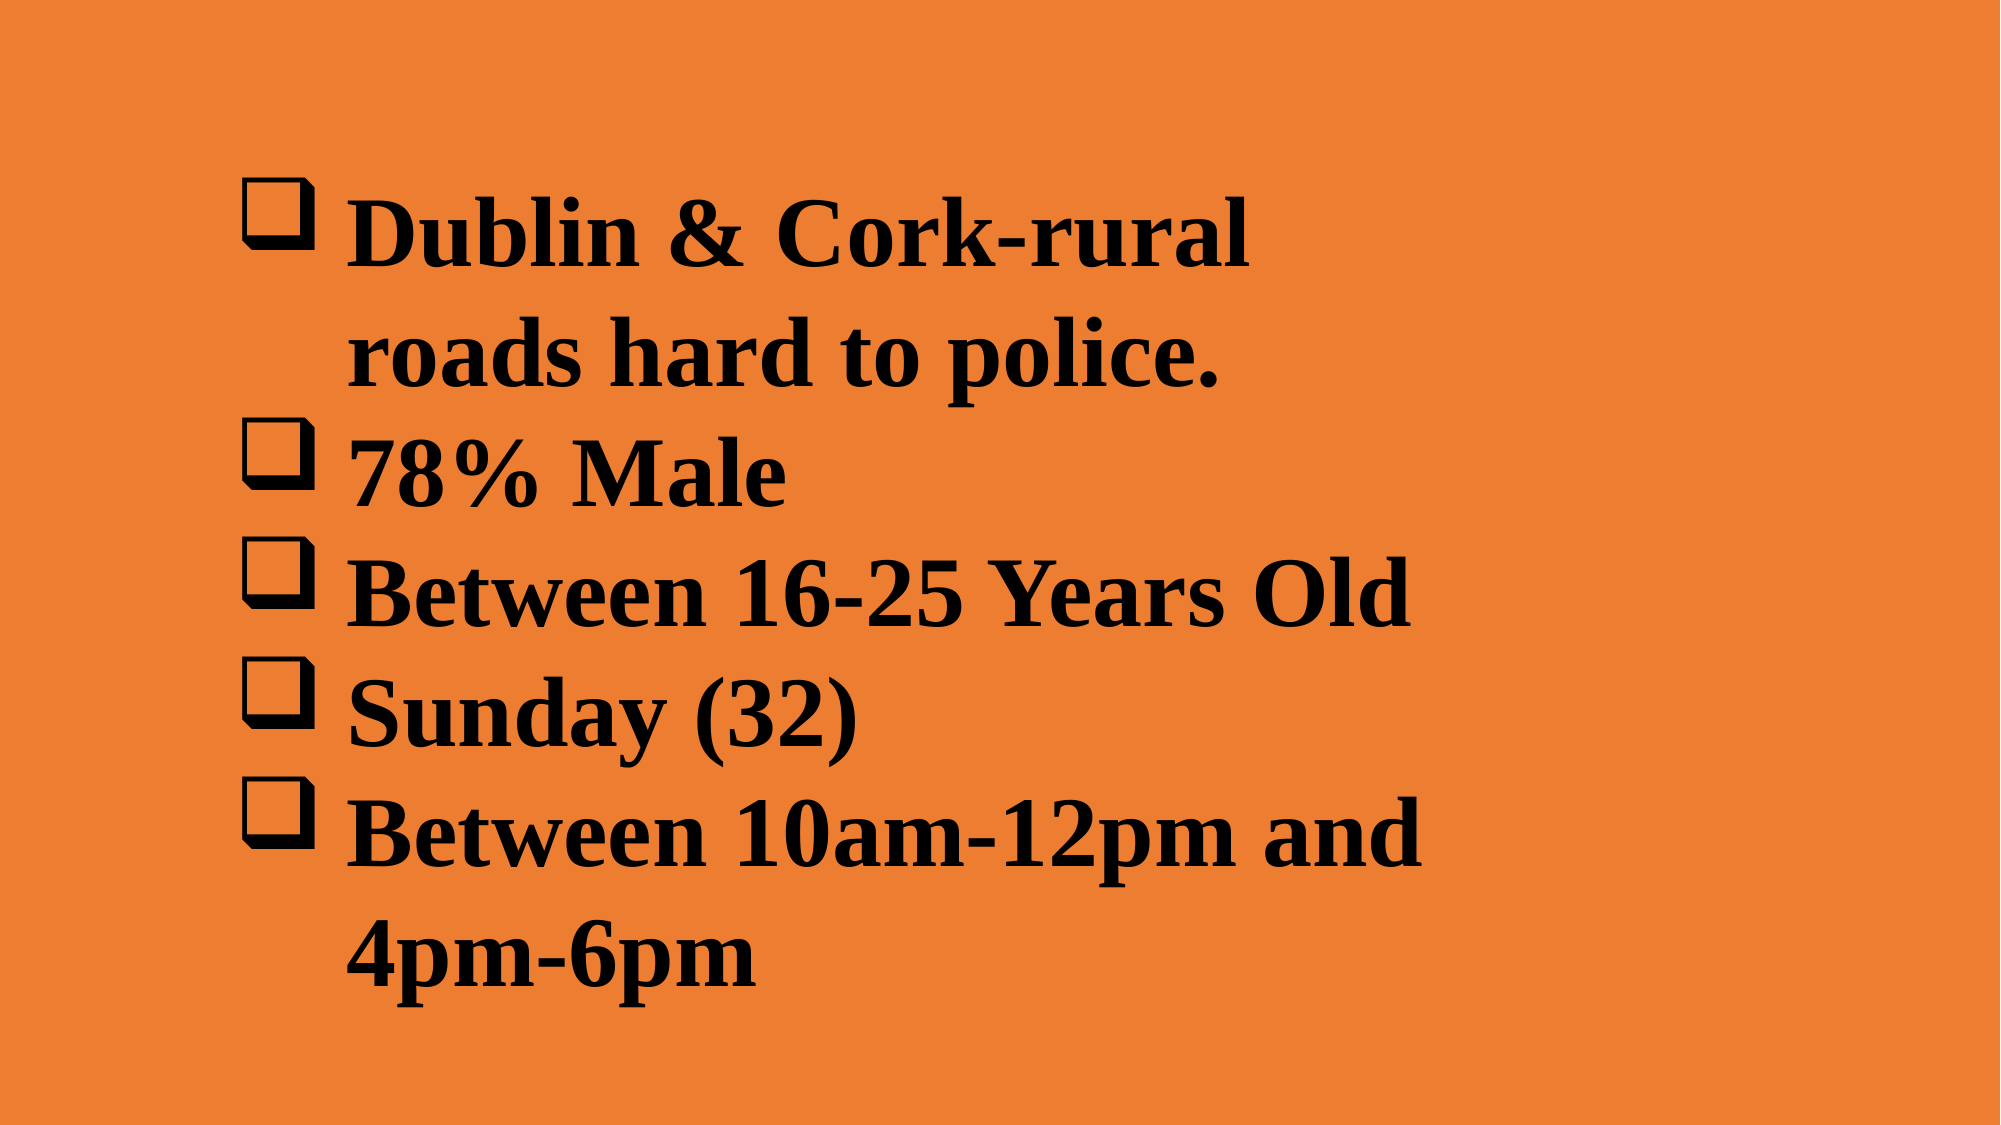

Dublin & Cork-rural roads hard to police.
78% Male
Between 16-25 Years Old
Sunday (32)
Between 10am-12pm and 4pm-6pm